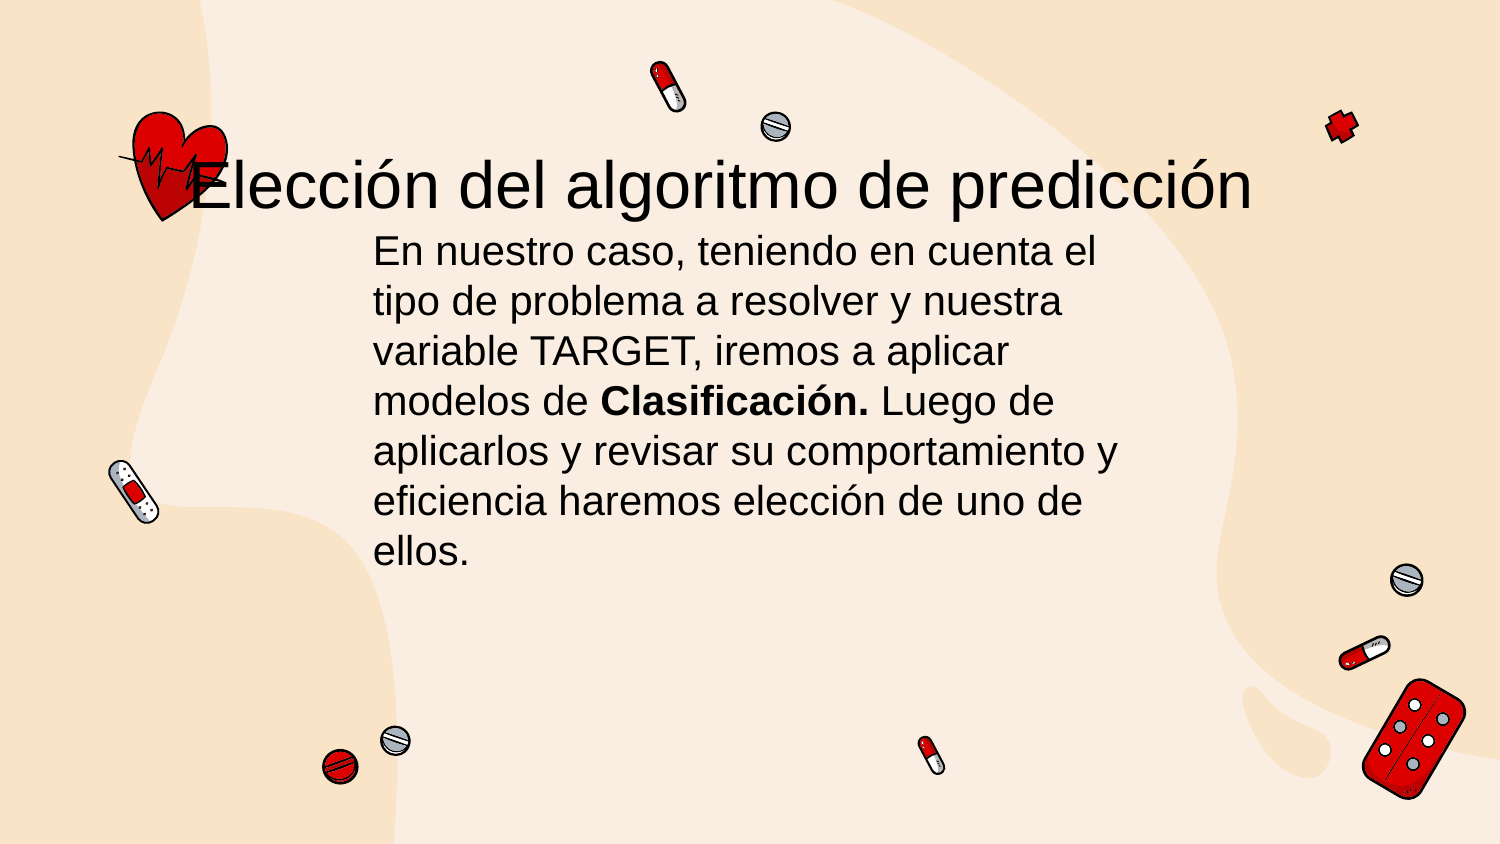

# Elección del algoritmo de predicción
En nuestro caso, teniendo en cuenta el tipo de problema a resolver y nuestra variable TARGET, iremos a aplicar modelos de Clasificación. Luego de aplicarlos y revisar su comportamiento y eficiencia haremos elección de uno de ellos.